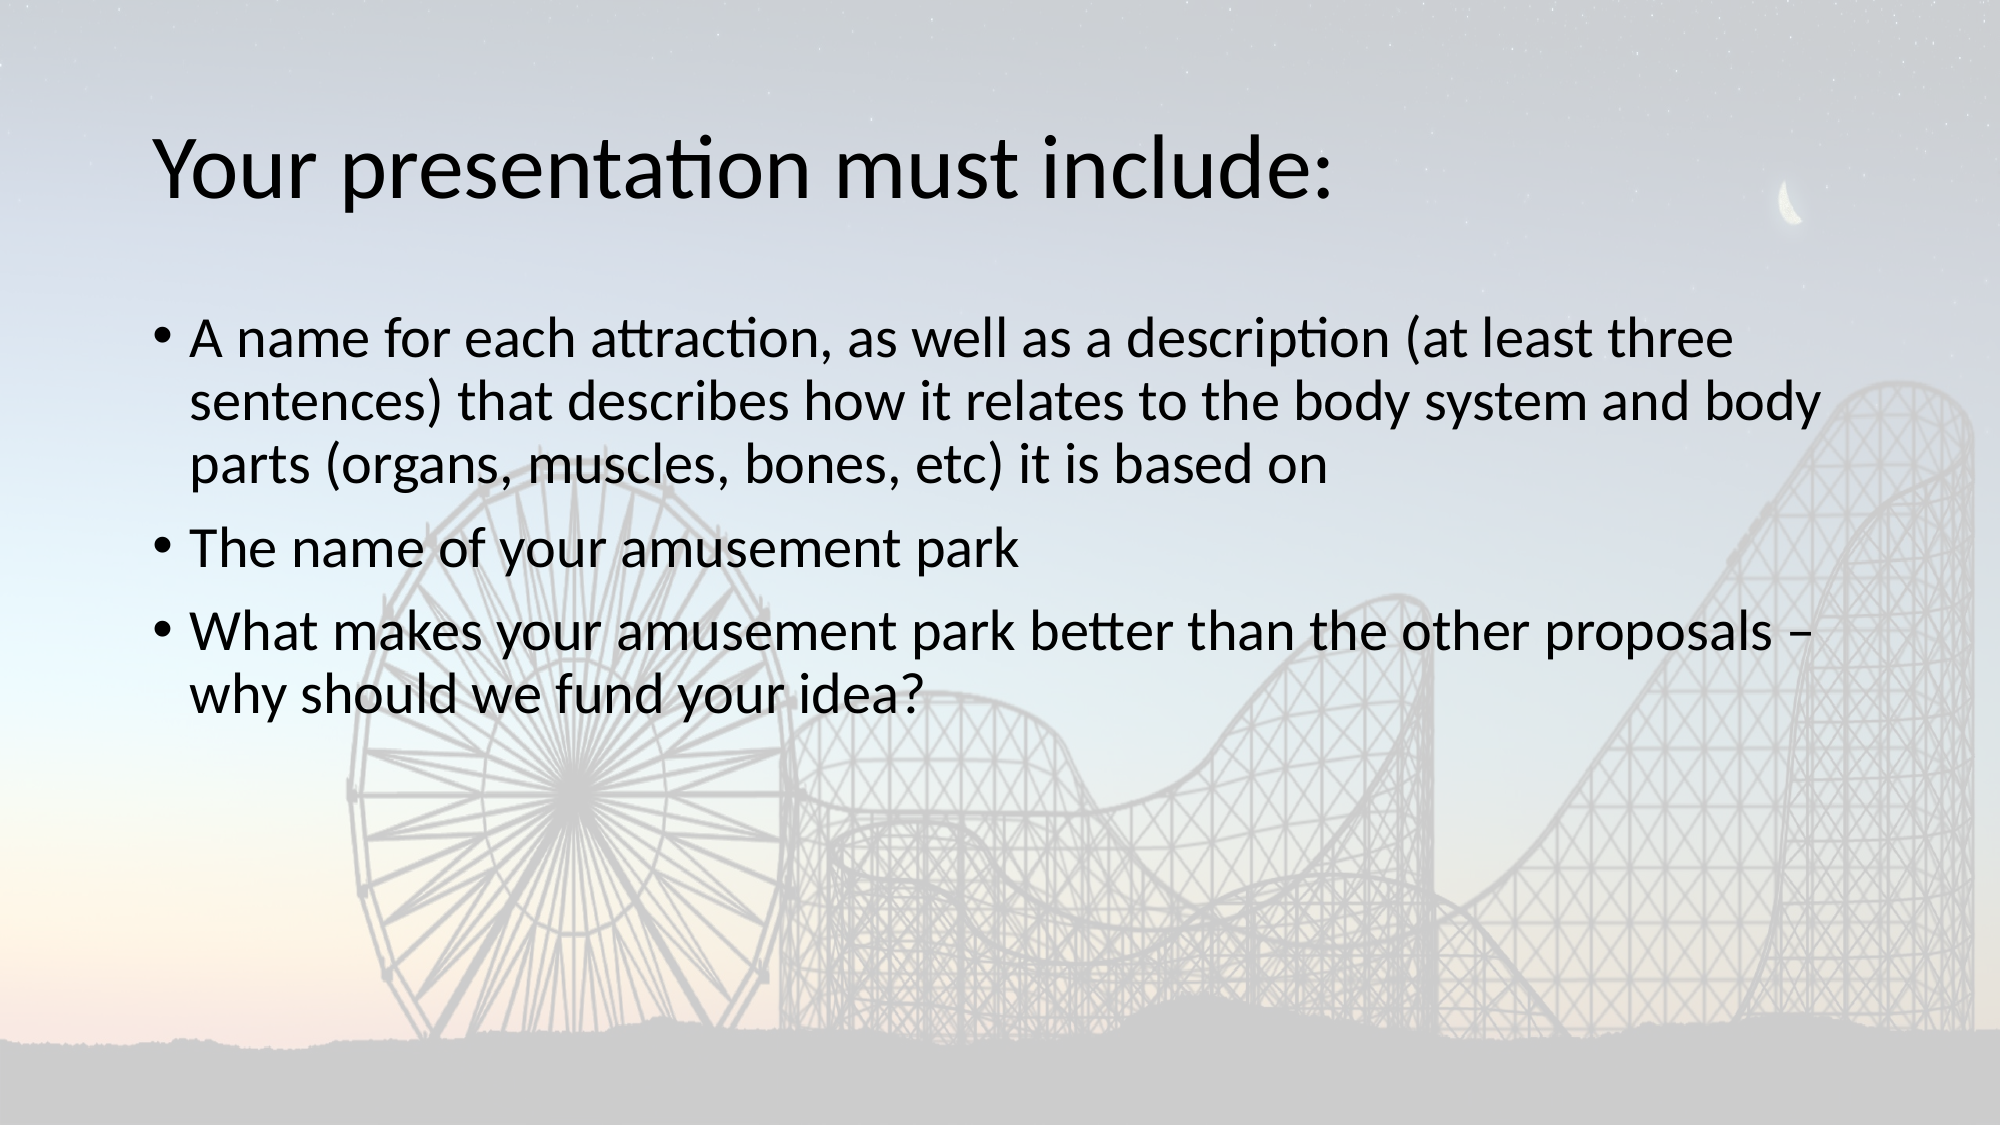

# Your presentation must include:
A name for each attraction, as well as a description (at least three sentences) that describes how it relates to the body system and body parts (organs, muscles, bones, etc) it is based on
The name of your amusement park
What makes your amusement park better than the other proposals – why should we fund your idea?